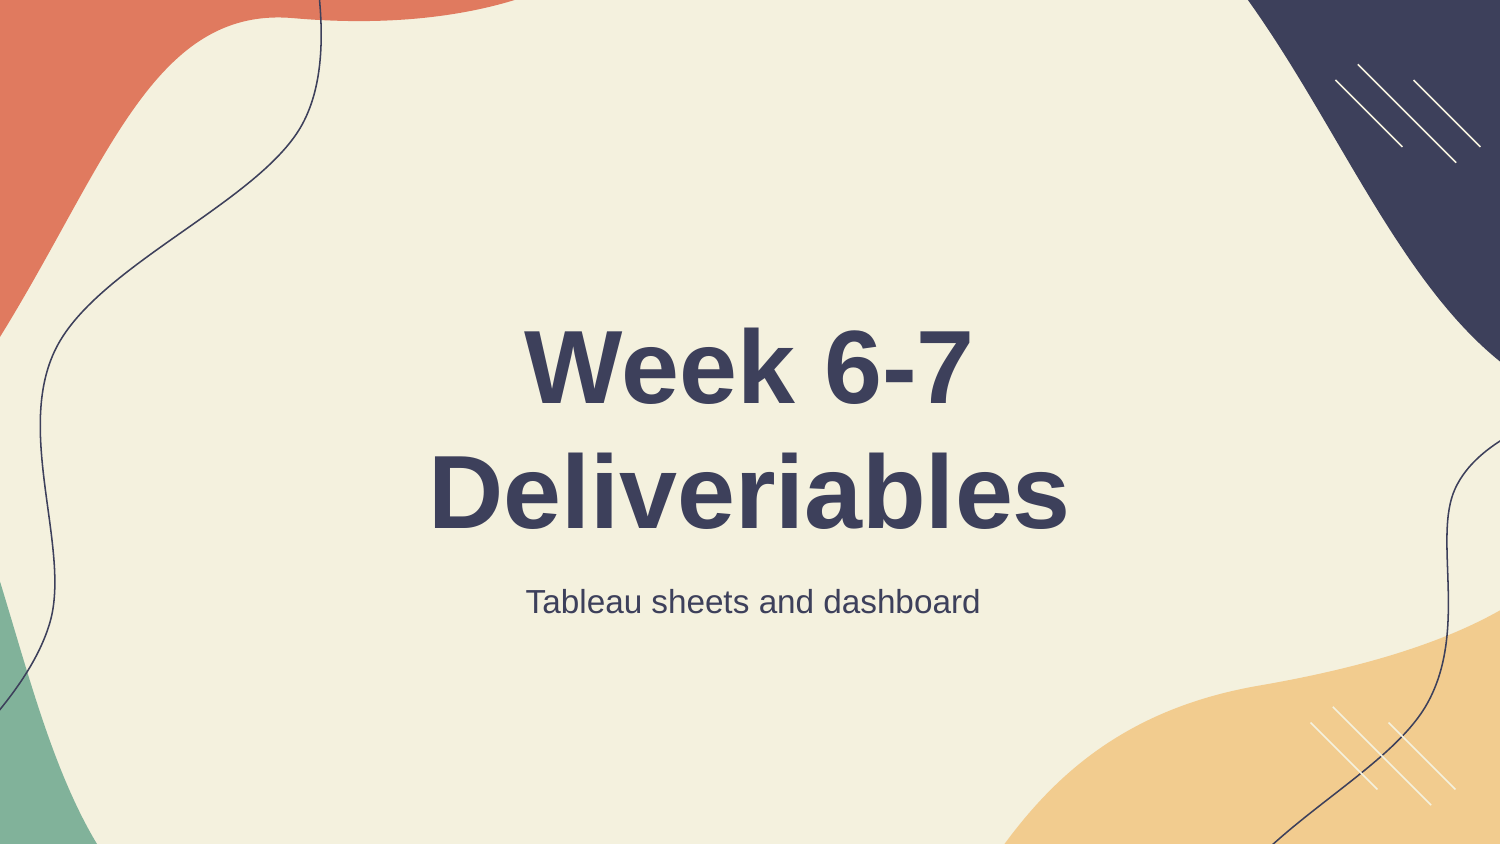

# Week 6-7 Deliveriables
Tableau sheets and dashboard